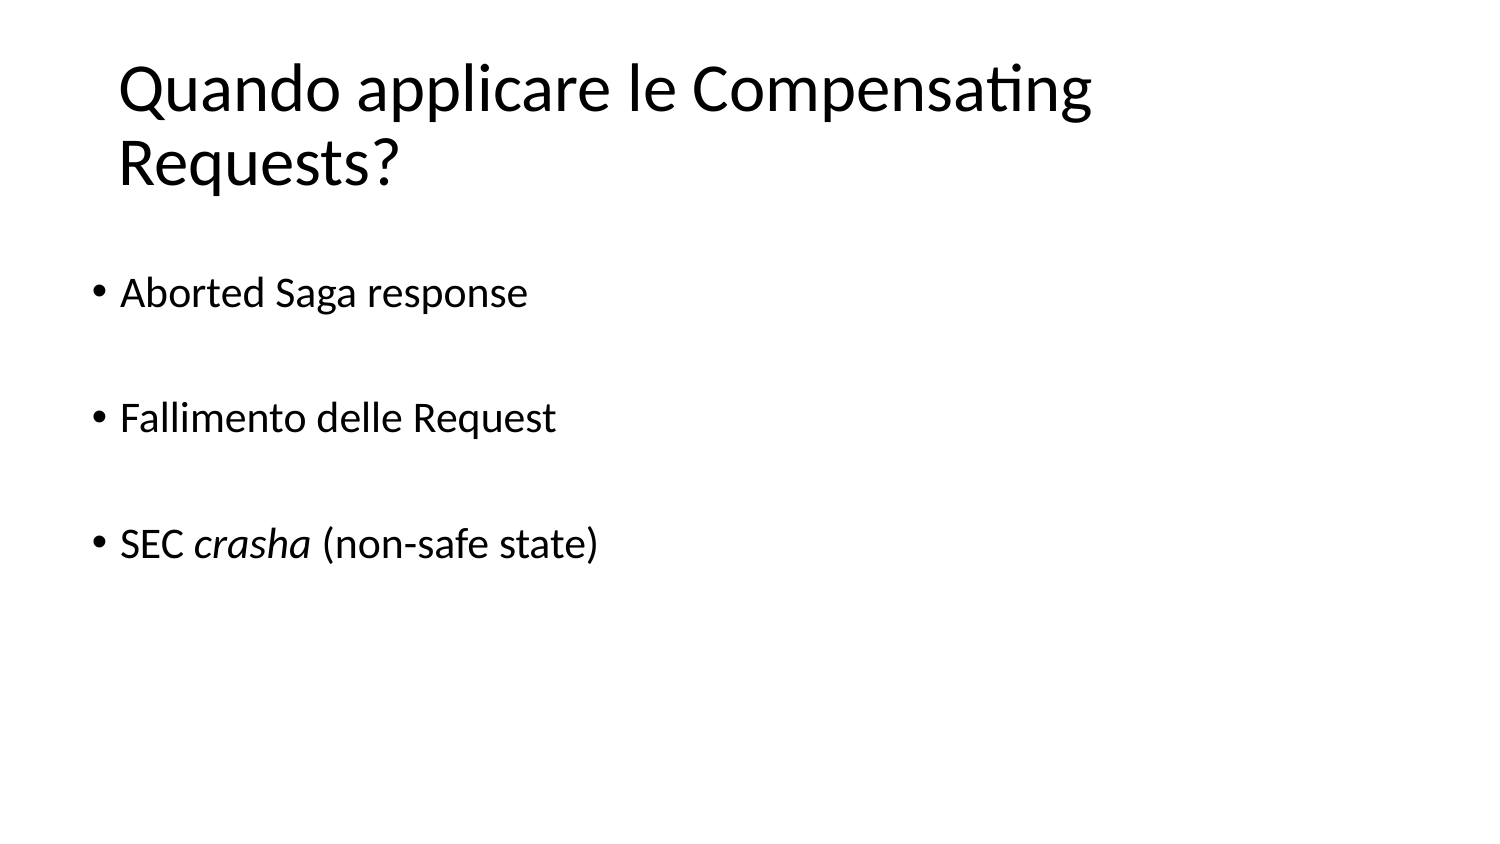

# Quando applicare le Compensating Requests?
Aborted Saga response

Fallimento delle Request

SEC crasha (non-safe state)